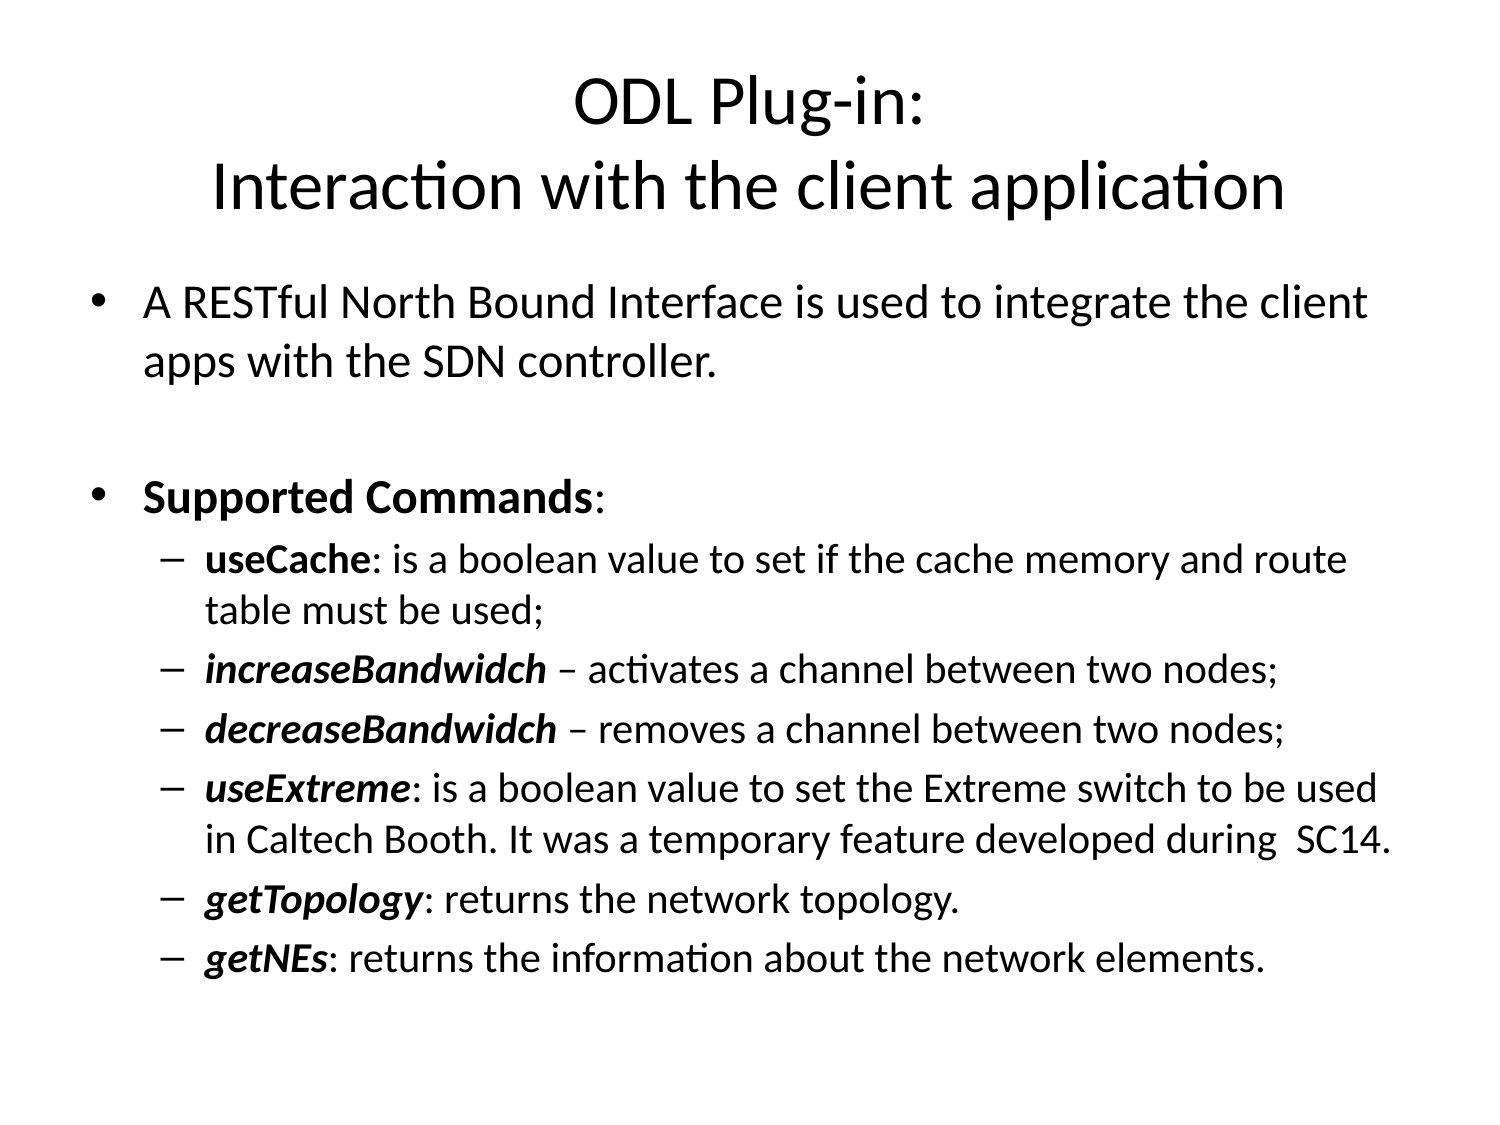

# ODL Plug-in: Interaction with the client application
A RESTful North Bound Interface is used to integrate the client apps with the SDN controller.

Supported Commands:
useCache: is a boolean value to set if the cache memory and route table must be used;
increaseBandwidch – activates a channel between two nodes;
decreaseBandwidch – removes a channel between two nodes;
useExtreme: is a boolean value to set the Extreme switch to be used in Caltech Booth. It was a temporary feature developed during  SC14.
getTopology: returns the network topology.
getNEs: returns the information about the network elements.